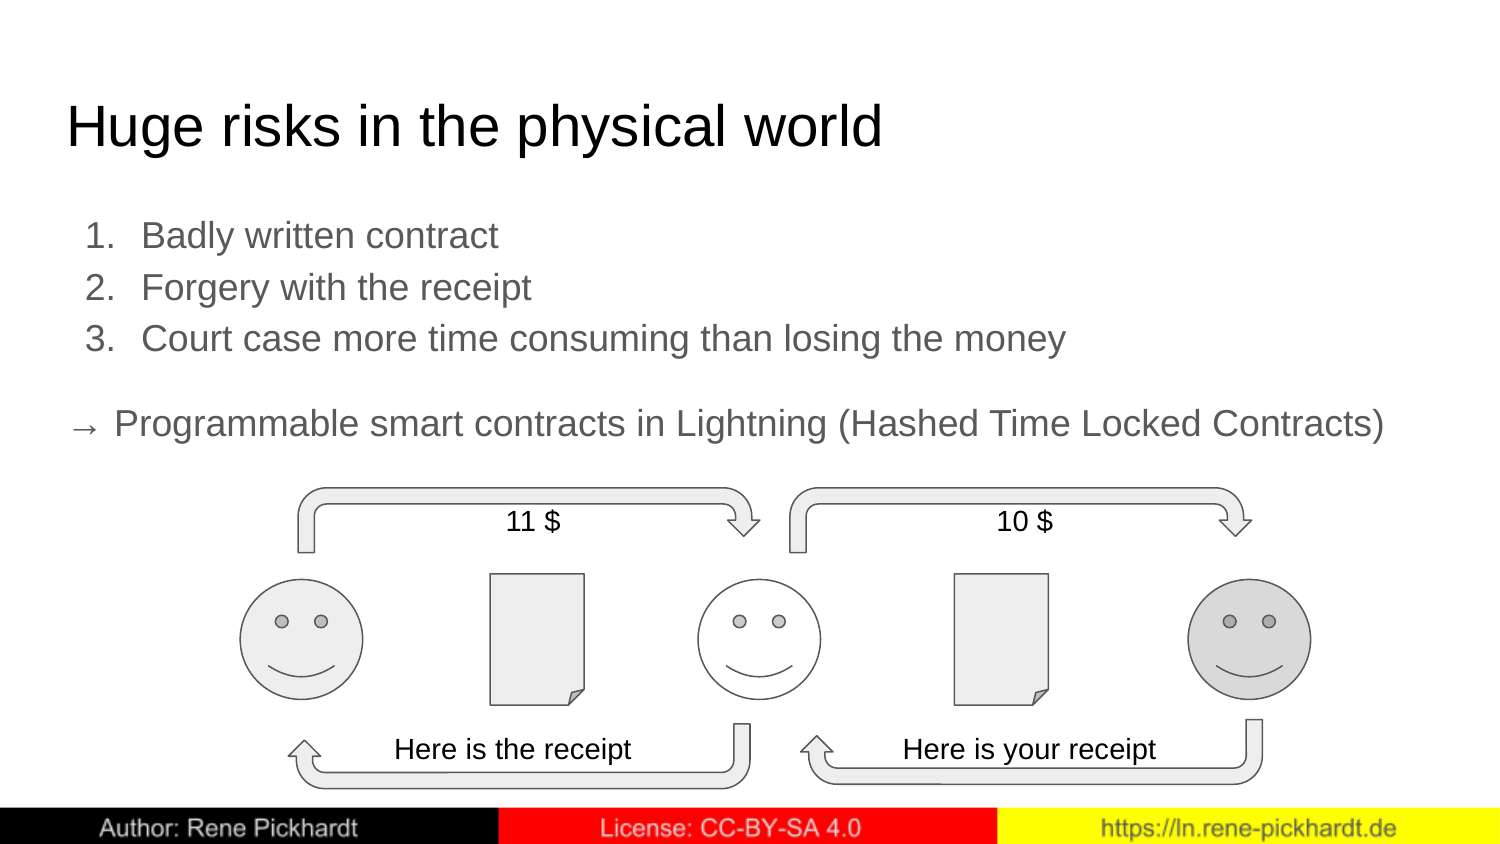

# Huge risks in the physical world
Badly written contract
Forgery with the receipt
Court case more time consuming than losing the money
→ Programmable smart contracts in Lightning (Hashed Time Locked Contracts)
 11 $
 10 $

Here is the receipt
Here is your receipt